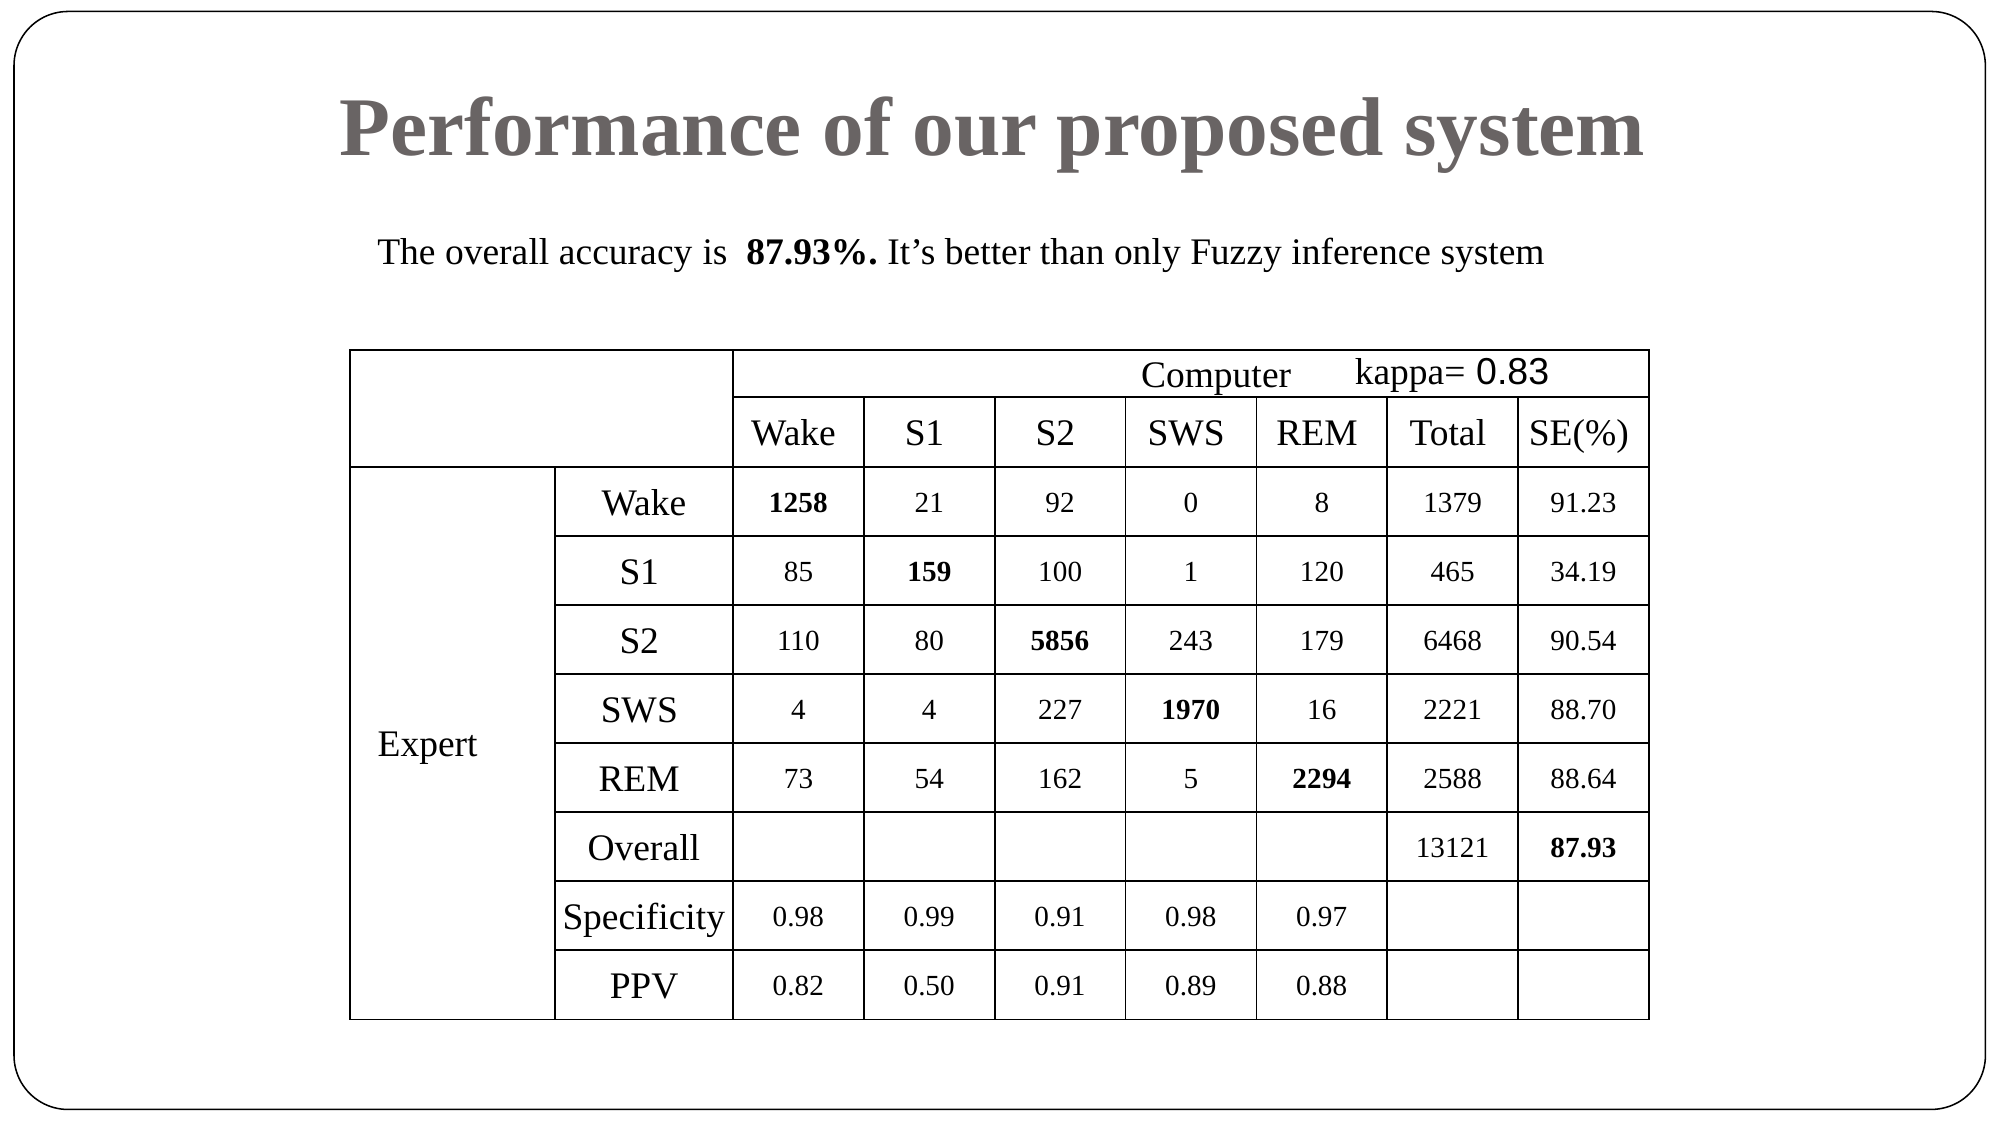

# Performance of our proposed system
The overall accuracy is  87.93%. It’s better than only Fuzzy inference system
kappa= 0.83
|  |  | Computer |  |  |  |  |  |  |
| --- | --- | --- | --- | --- | --- | --- | --- | --- |
|  |  | Wake | S1 | S2 | SWS | REM | Total | SE(%) |
| Expert | Wake | 1258 | 21 | 92 | 0 | 8 | 1379 | 91.23 |
|  | S1 | 85 | 159 | 100 | 1 | 120 | 465 | 34.19 |
|  | S2 | 110 | 80 | 5856 | 243 | 179 | 6468 | 90.54 |
|  | SWS | 4 | 4 | 227 | 1970 | 16 | 2221 | 88.70 |
|  | REM | 73 | 54 | 162 | 5 | 2294 | 2588 | 88.64 |
|  | Overall |  |  |  |  |  | 13121 | 87.93 |
|  | Specificity | 0.98 | 0.99 | 0.91 | 0.98 | 0.97 |  |  |
|  | PPV | 0.82 | 0.50 | 0.91 | 0.89 | 0.88 |  |  |